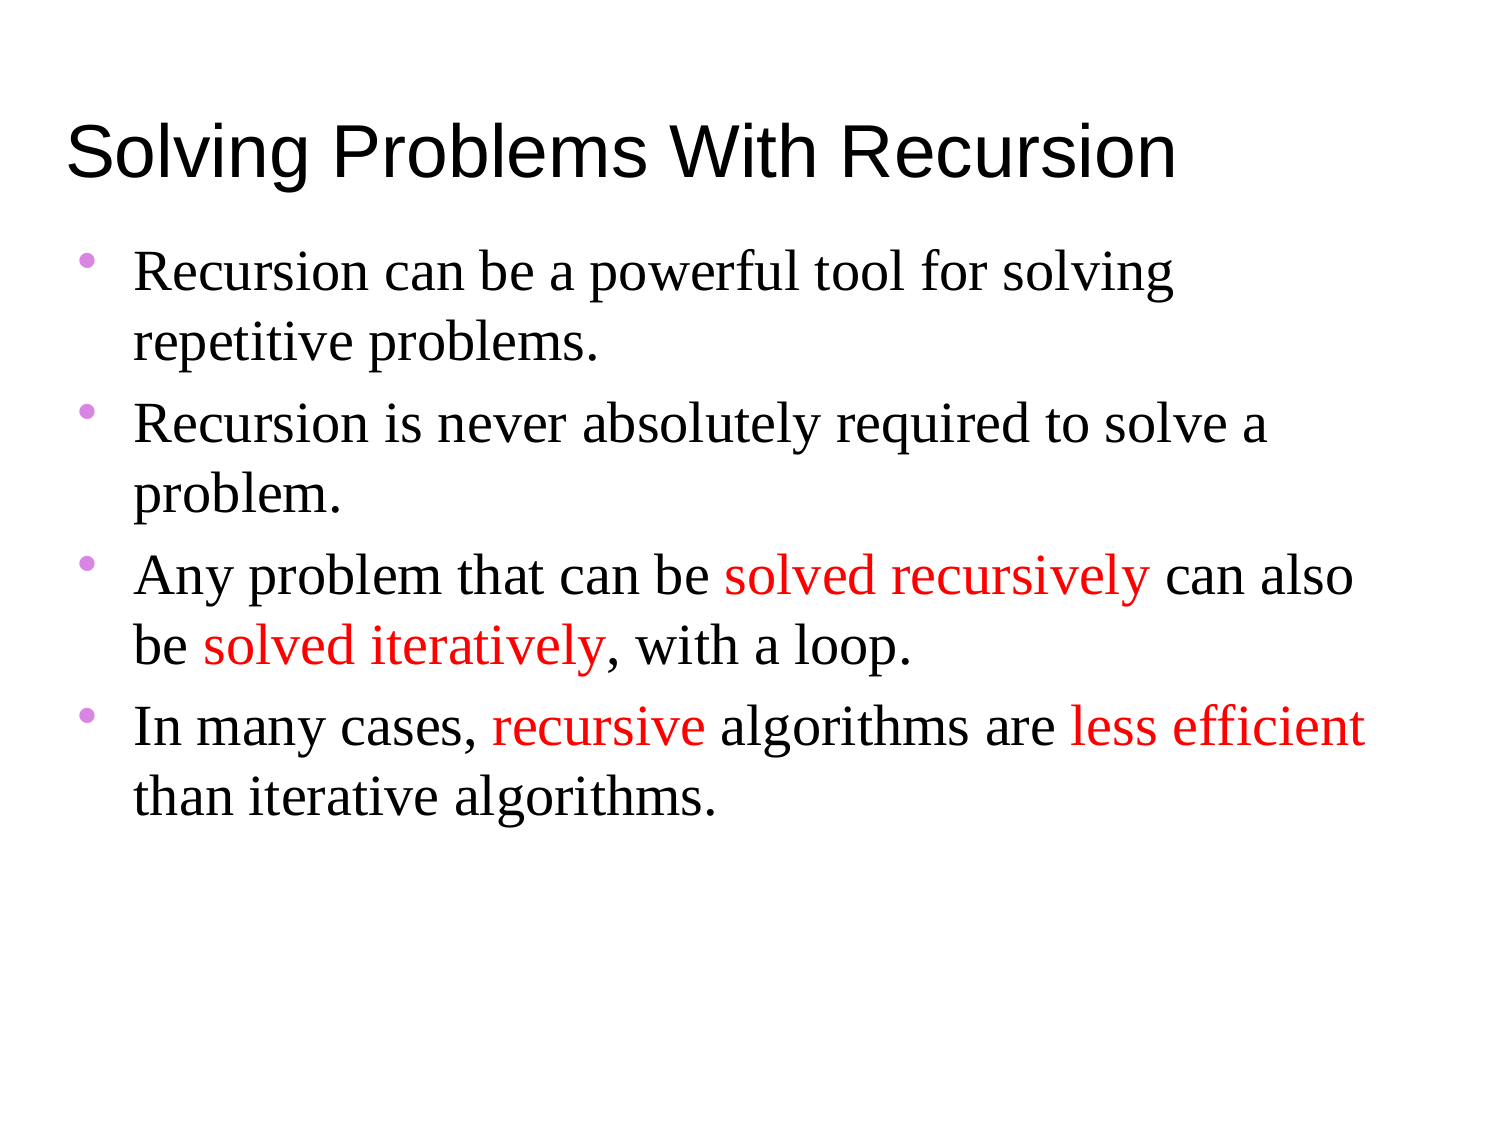

Solving Problems With Recursion
Recursion can be a powerful tool for solving repetitive problems.
Recursion is never absolutely required to solve a problem.
Any problem that can be solved recursively can also be solved iteratively, with a loop.
In many cases, recursive algorithms are less efficient than iterative algorithms.